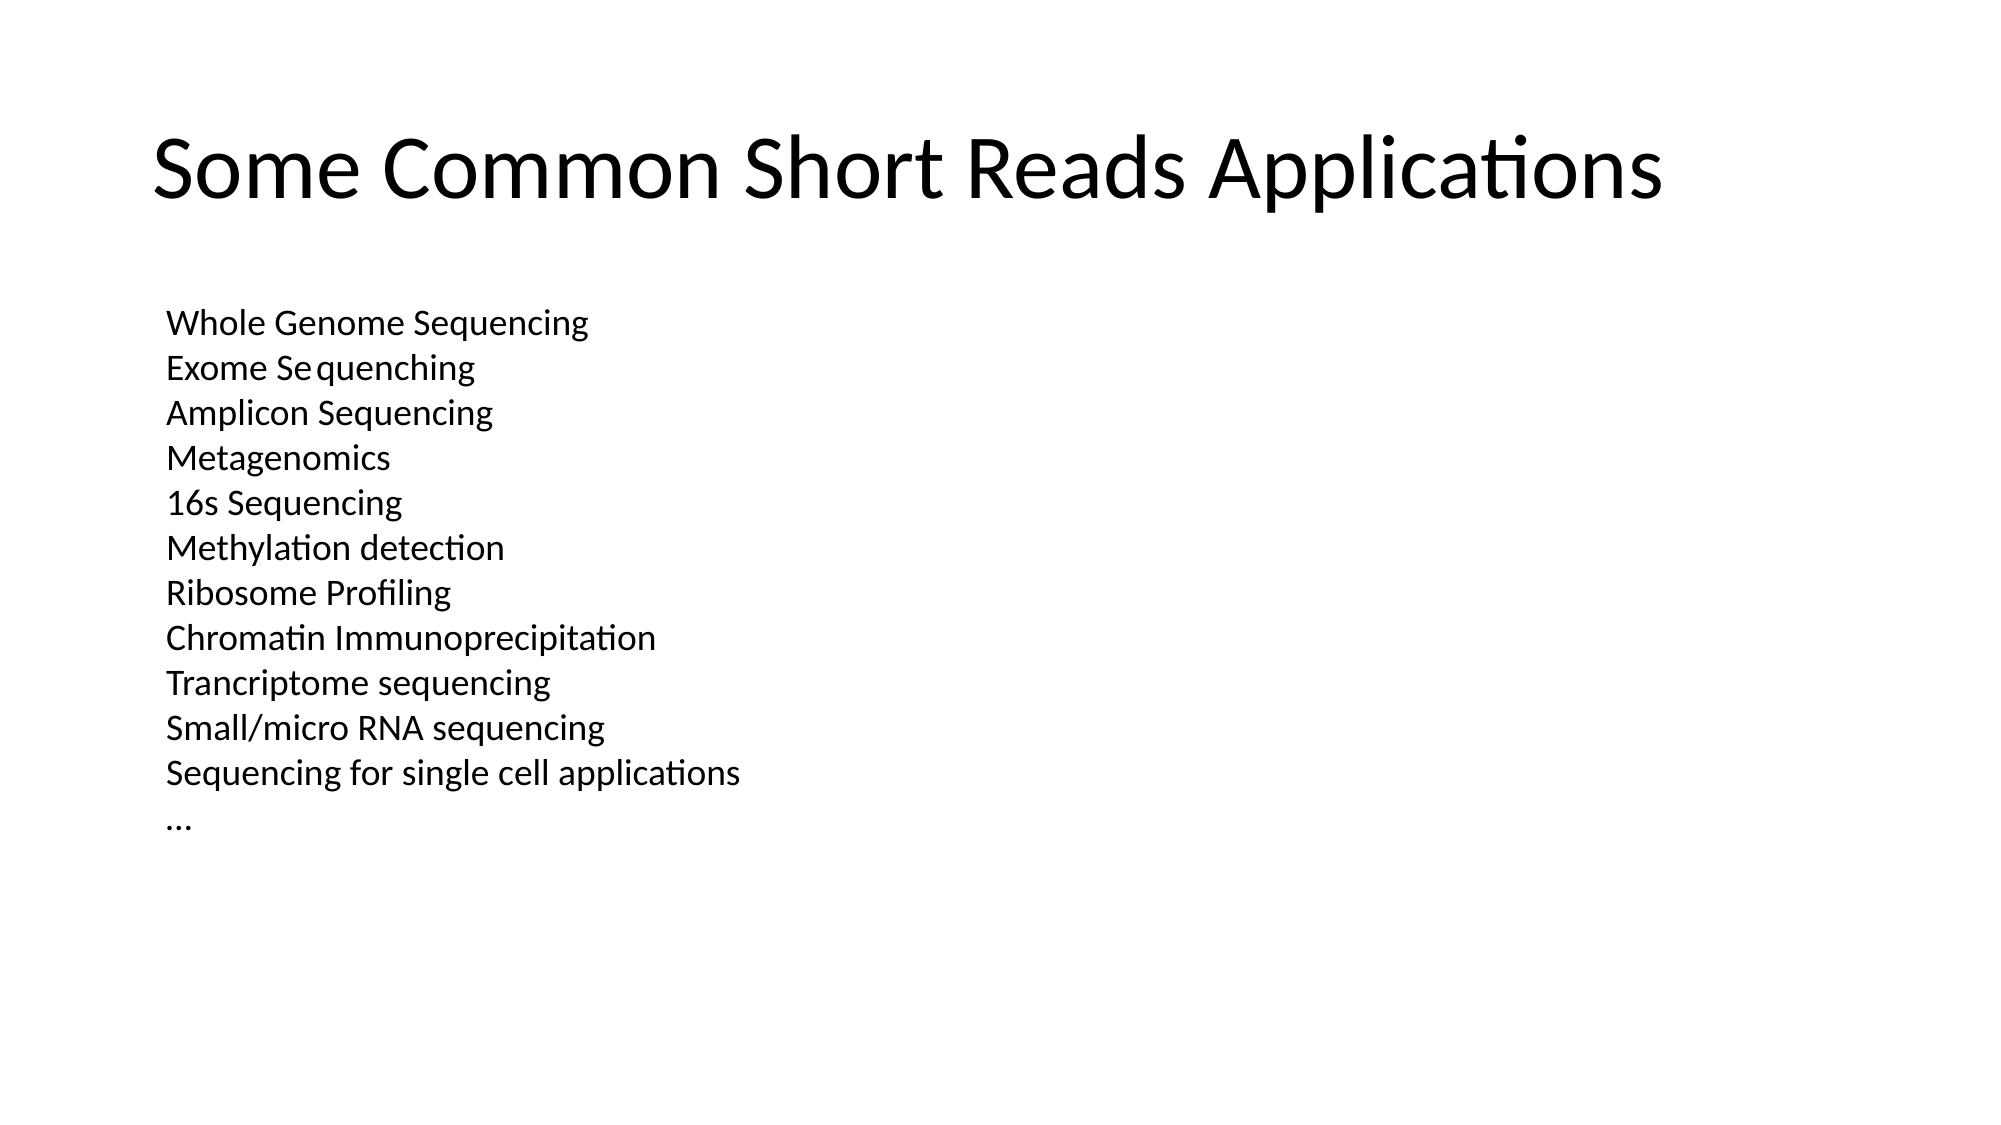

# Some Common Short Reads Applications
Whole Genome Sequencing
Exome Se	quenching
Amplicon Sequencing
Metagenomics
16s Sequencing
Methylation detection
Ribosome Profiling
Chromatin Immunoprecipitation
Trancriptome sequencing
Small/micro RNA sequencing
Sequencing for single cell applications
…